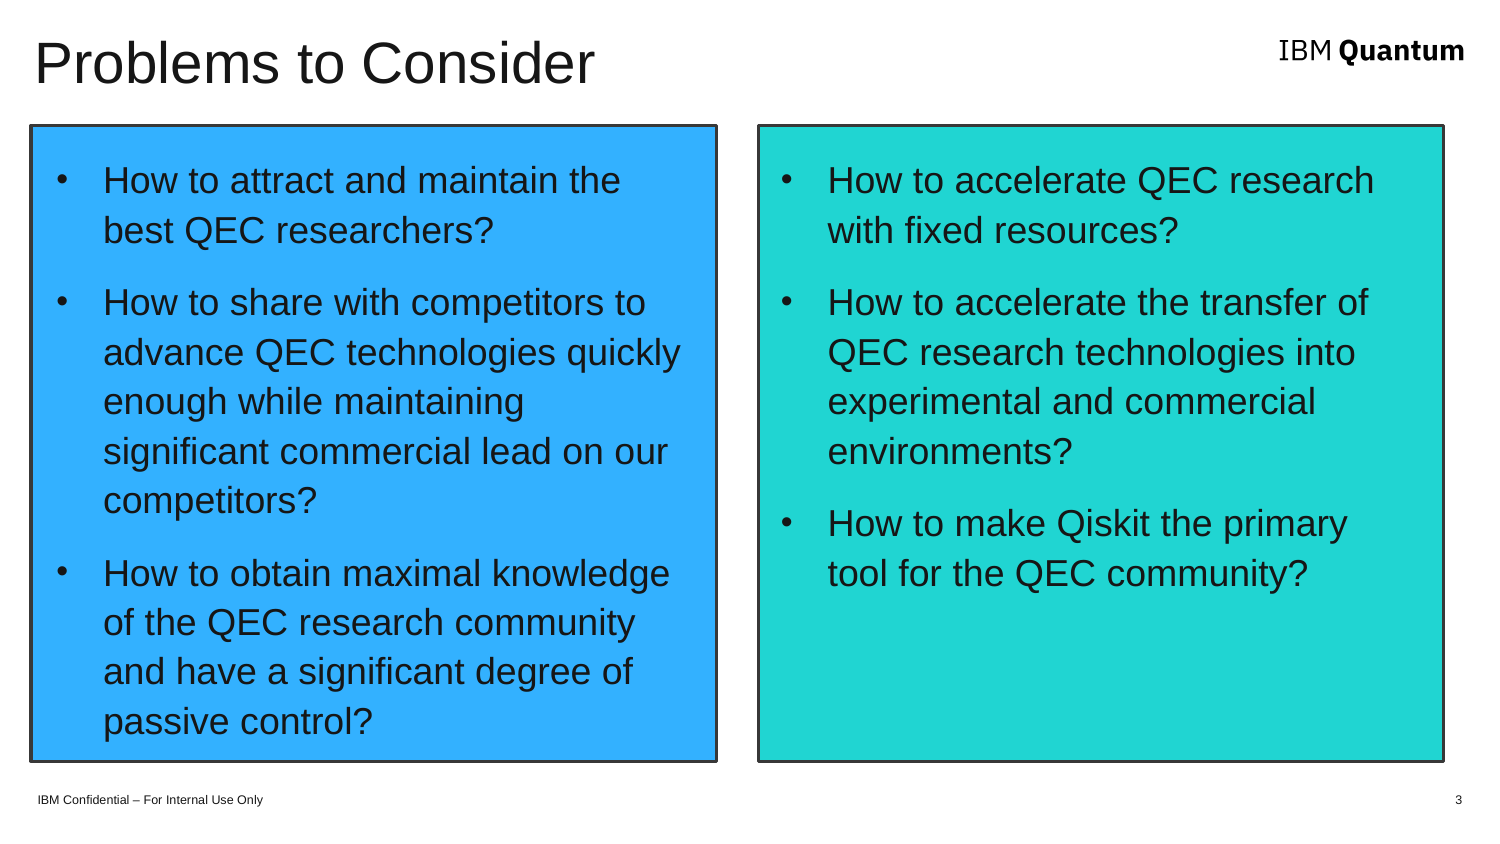

# Problems to Consider

How to attract and maintain the best QEC researchers?
How to share with competitors to advance QEC technologies quickly enough while maintaining significant commercial lead on our competitors?
How to obtain maximal knowledge of the QEC research community and have a significant degree of passive control?

How to accelerate QEC research with fixed resources?
How to accelerate the transfer of QEC research technologies into experimental and commercial environments?
How to make Qiskit the primary tool for the QEC community?

IBM Confidential – For Internal Use Only
3